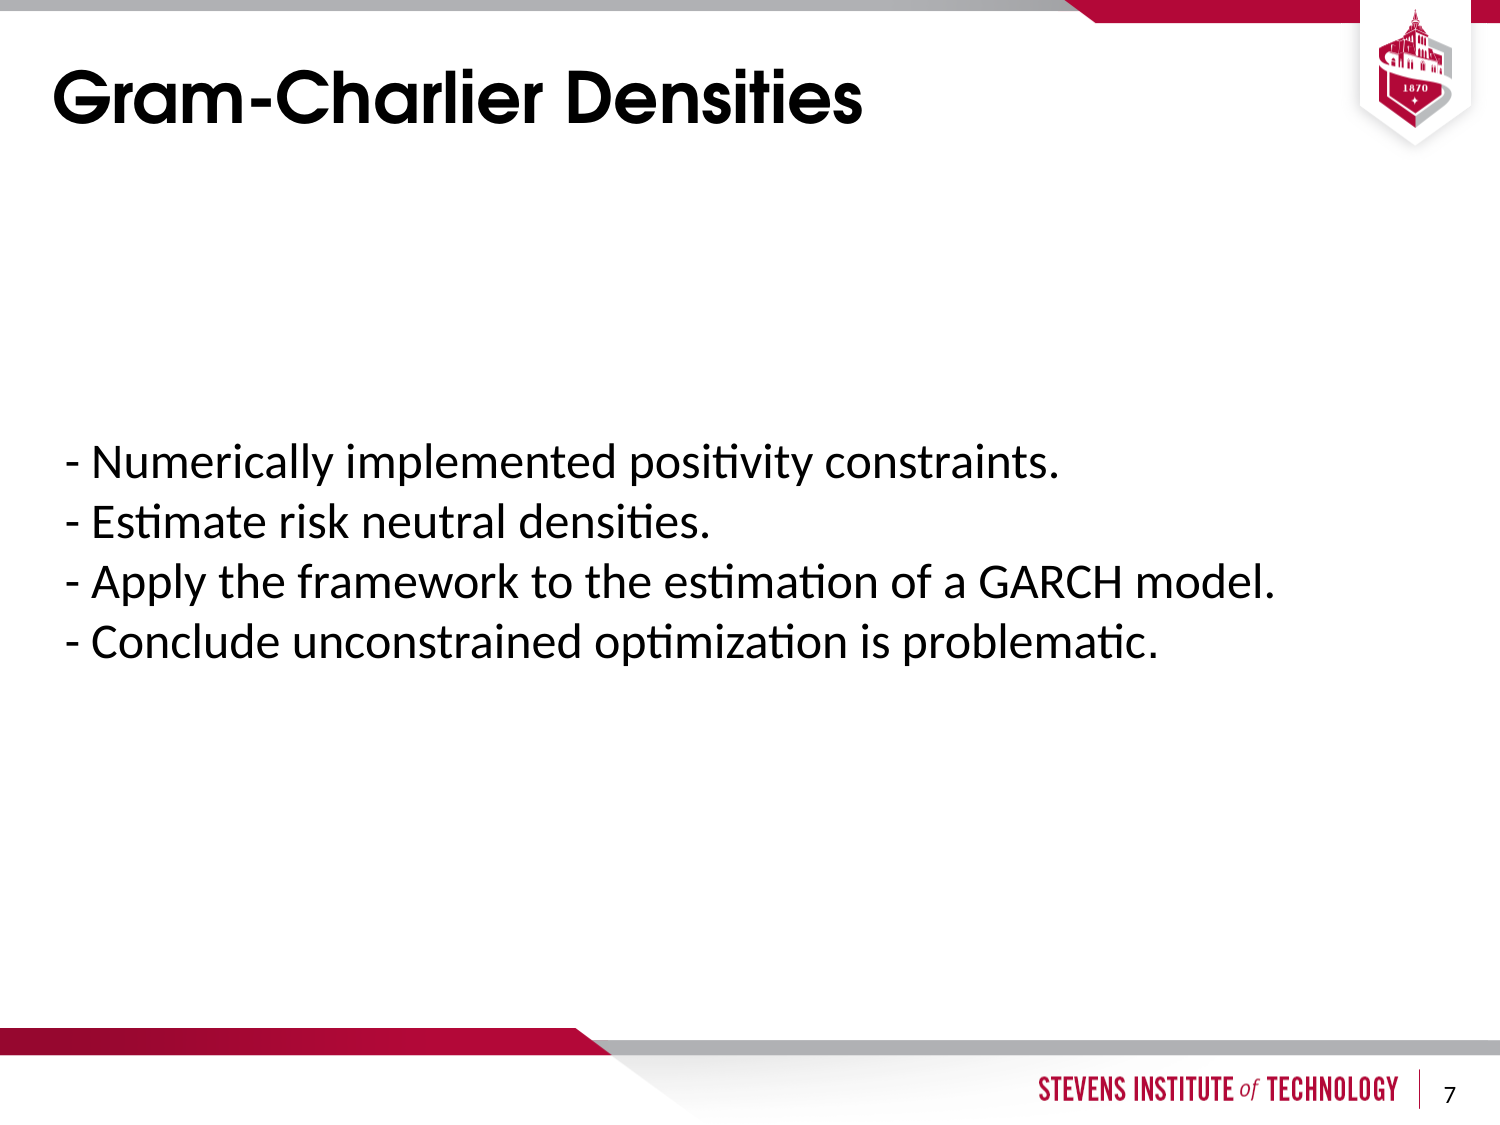

# Gram-Charlier Densities
- Numerically implemented positivity constraints.
- Estimate risk neutral densities.
- Apply the framework to the estimation of a GARCH model.
- Conclude unconstrained optimization is problematic.
7